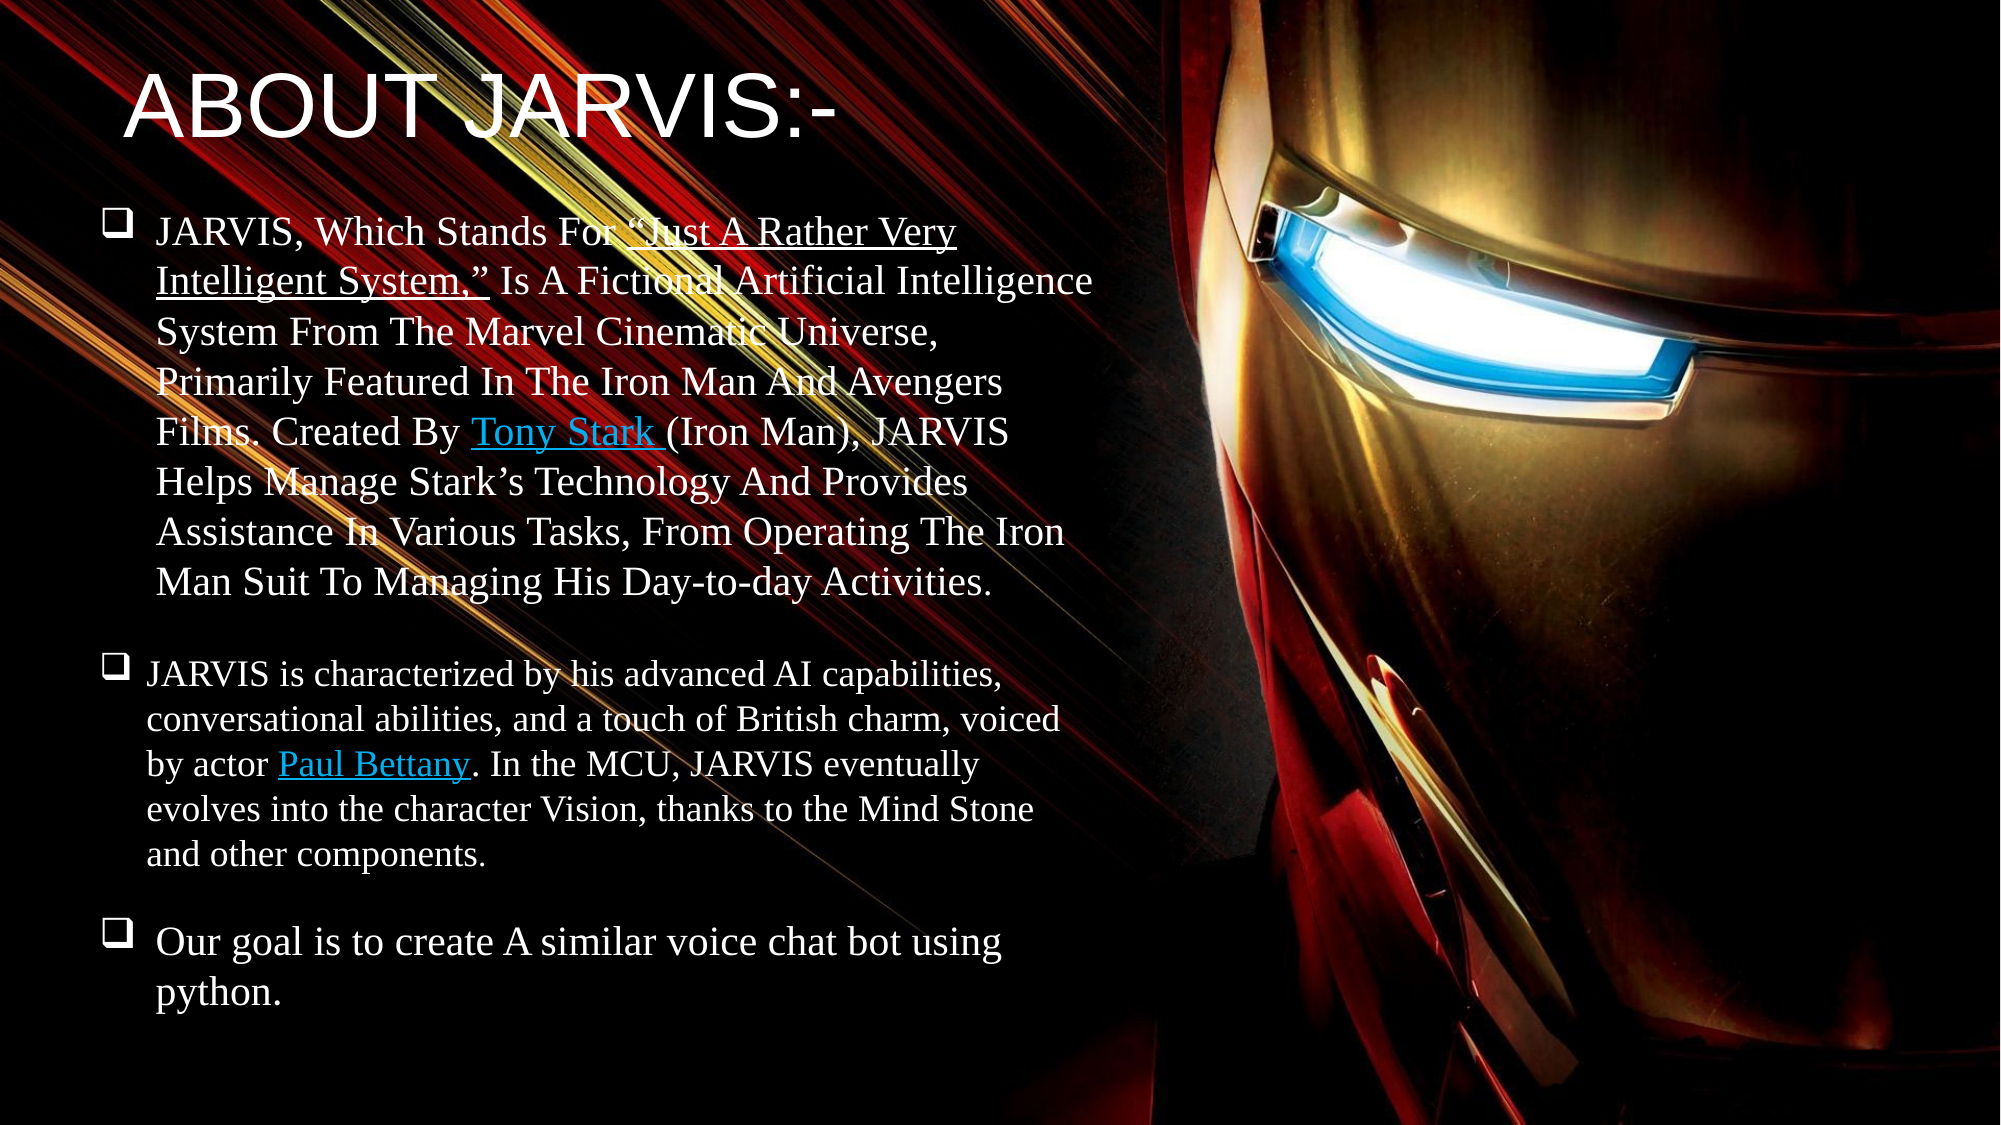

# ABOUT JARVIS:-
JARVIS, Which Stands For “Just A Rather Very Intelligent System,” Is A Fictional Artificial Intelligence System From The Marvel Cinematic Universe, Primarily Featured In The Iron Man And Avengers Films. Created By Tony Stark (Iron Man), JARVIS Helps Manage Stark’s Technology And Provides Assistance In Various Tasks, From Operating The Iron Man Suit To Managing His Day-to-day Activities.

JARVIS is characterized by his advanced AI capabilities, conversational abilities, and a touch of British charm, voiced by actor Paul Bettany. In the MCU, JARVIS eventually evolves into the character Vision, thanks to the Mind Stone and other components.

Our goal is to create A similar voice chat bot using python.